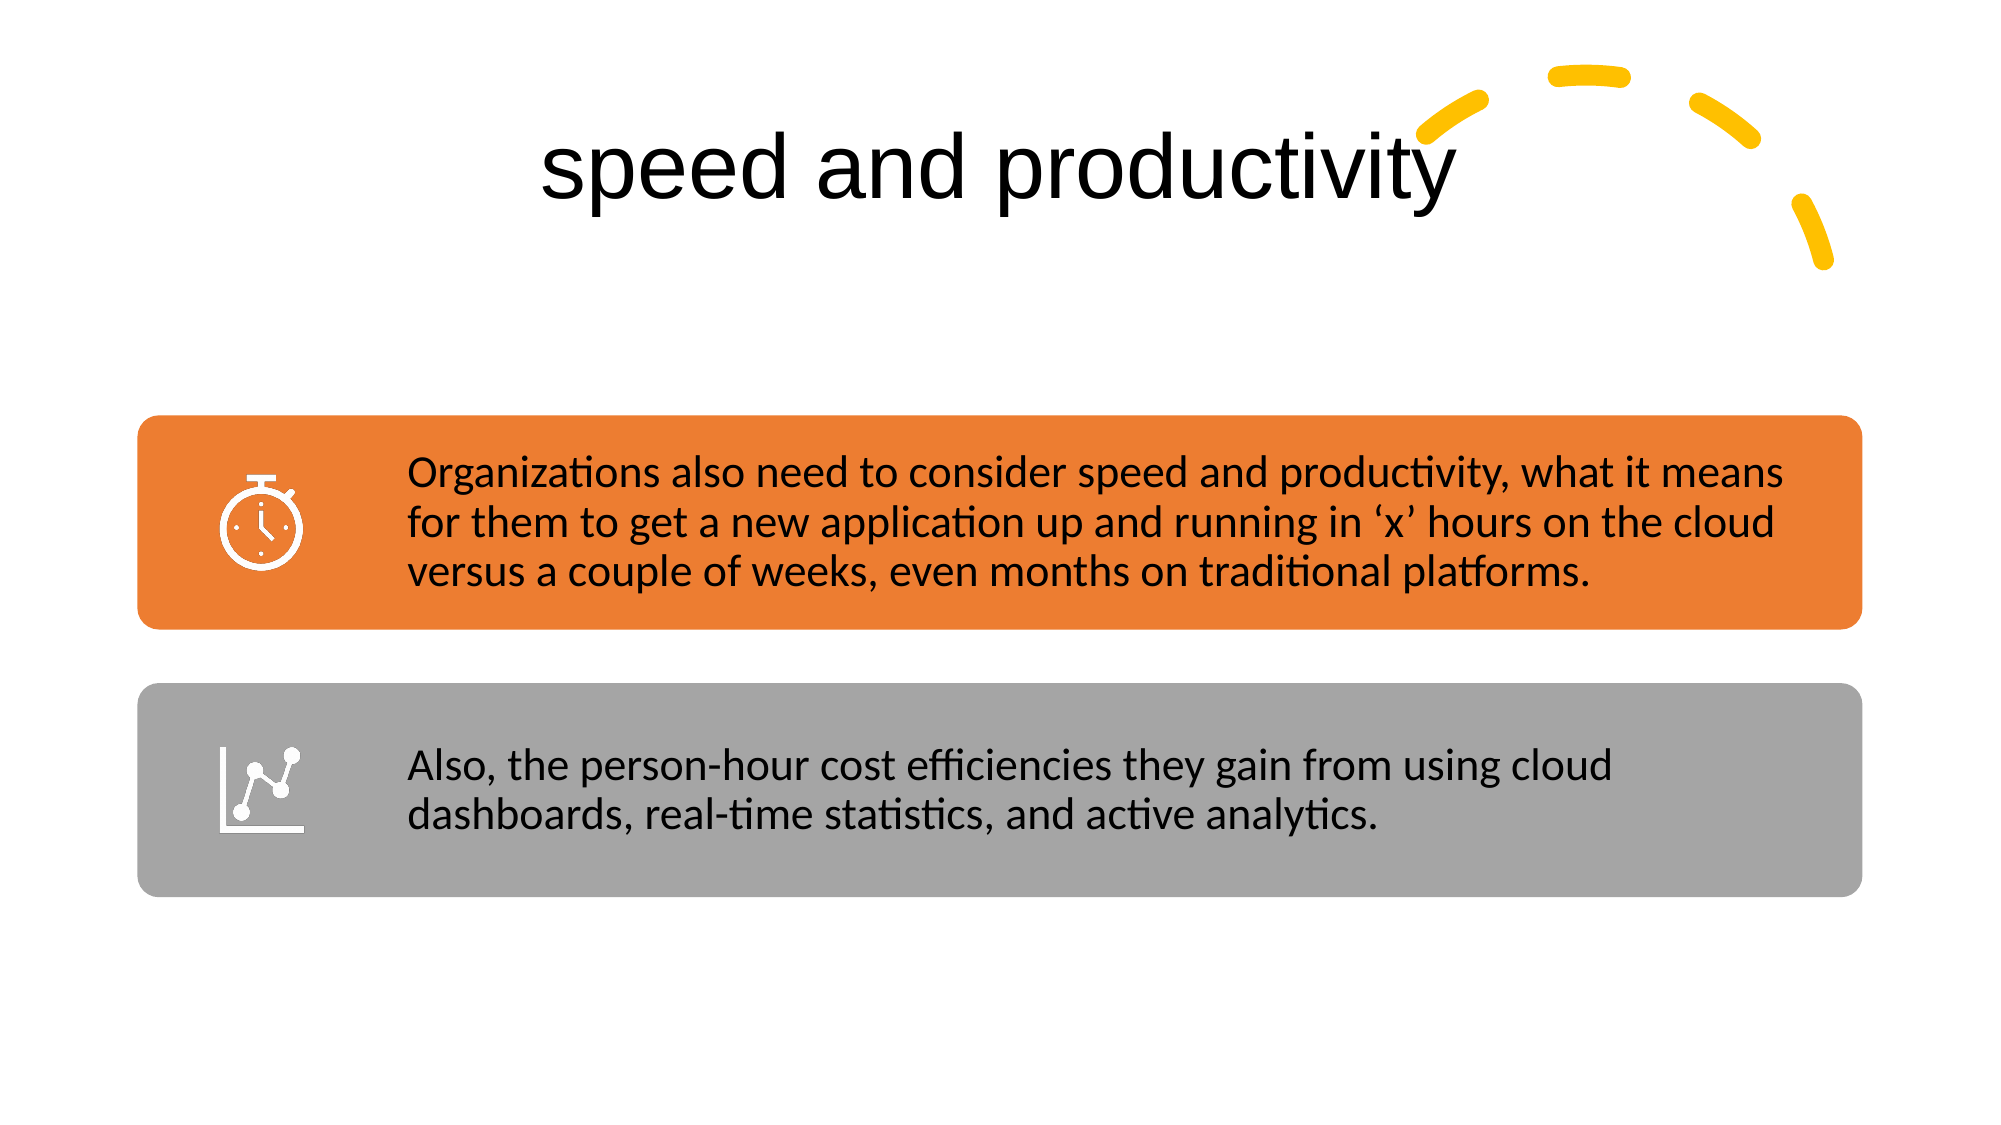

# speed and productivity

Organizations also need to consider speed and productivity, what it means for them to get a new application up and running in ‘x’ hours on the cloud versus a couple of weeks, even months on traditional platforms.
Also, the person-hour cost efficiencies they gain from using cloud dashboards, real-time statistics, and active analytics.